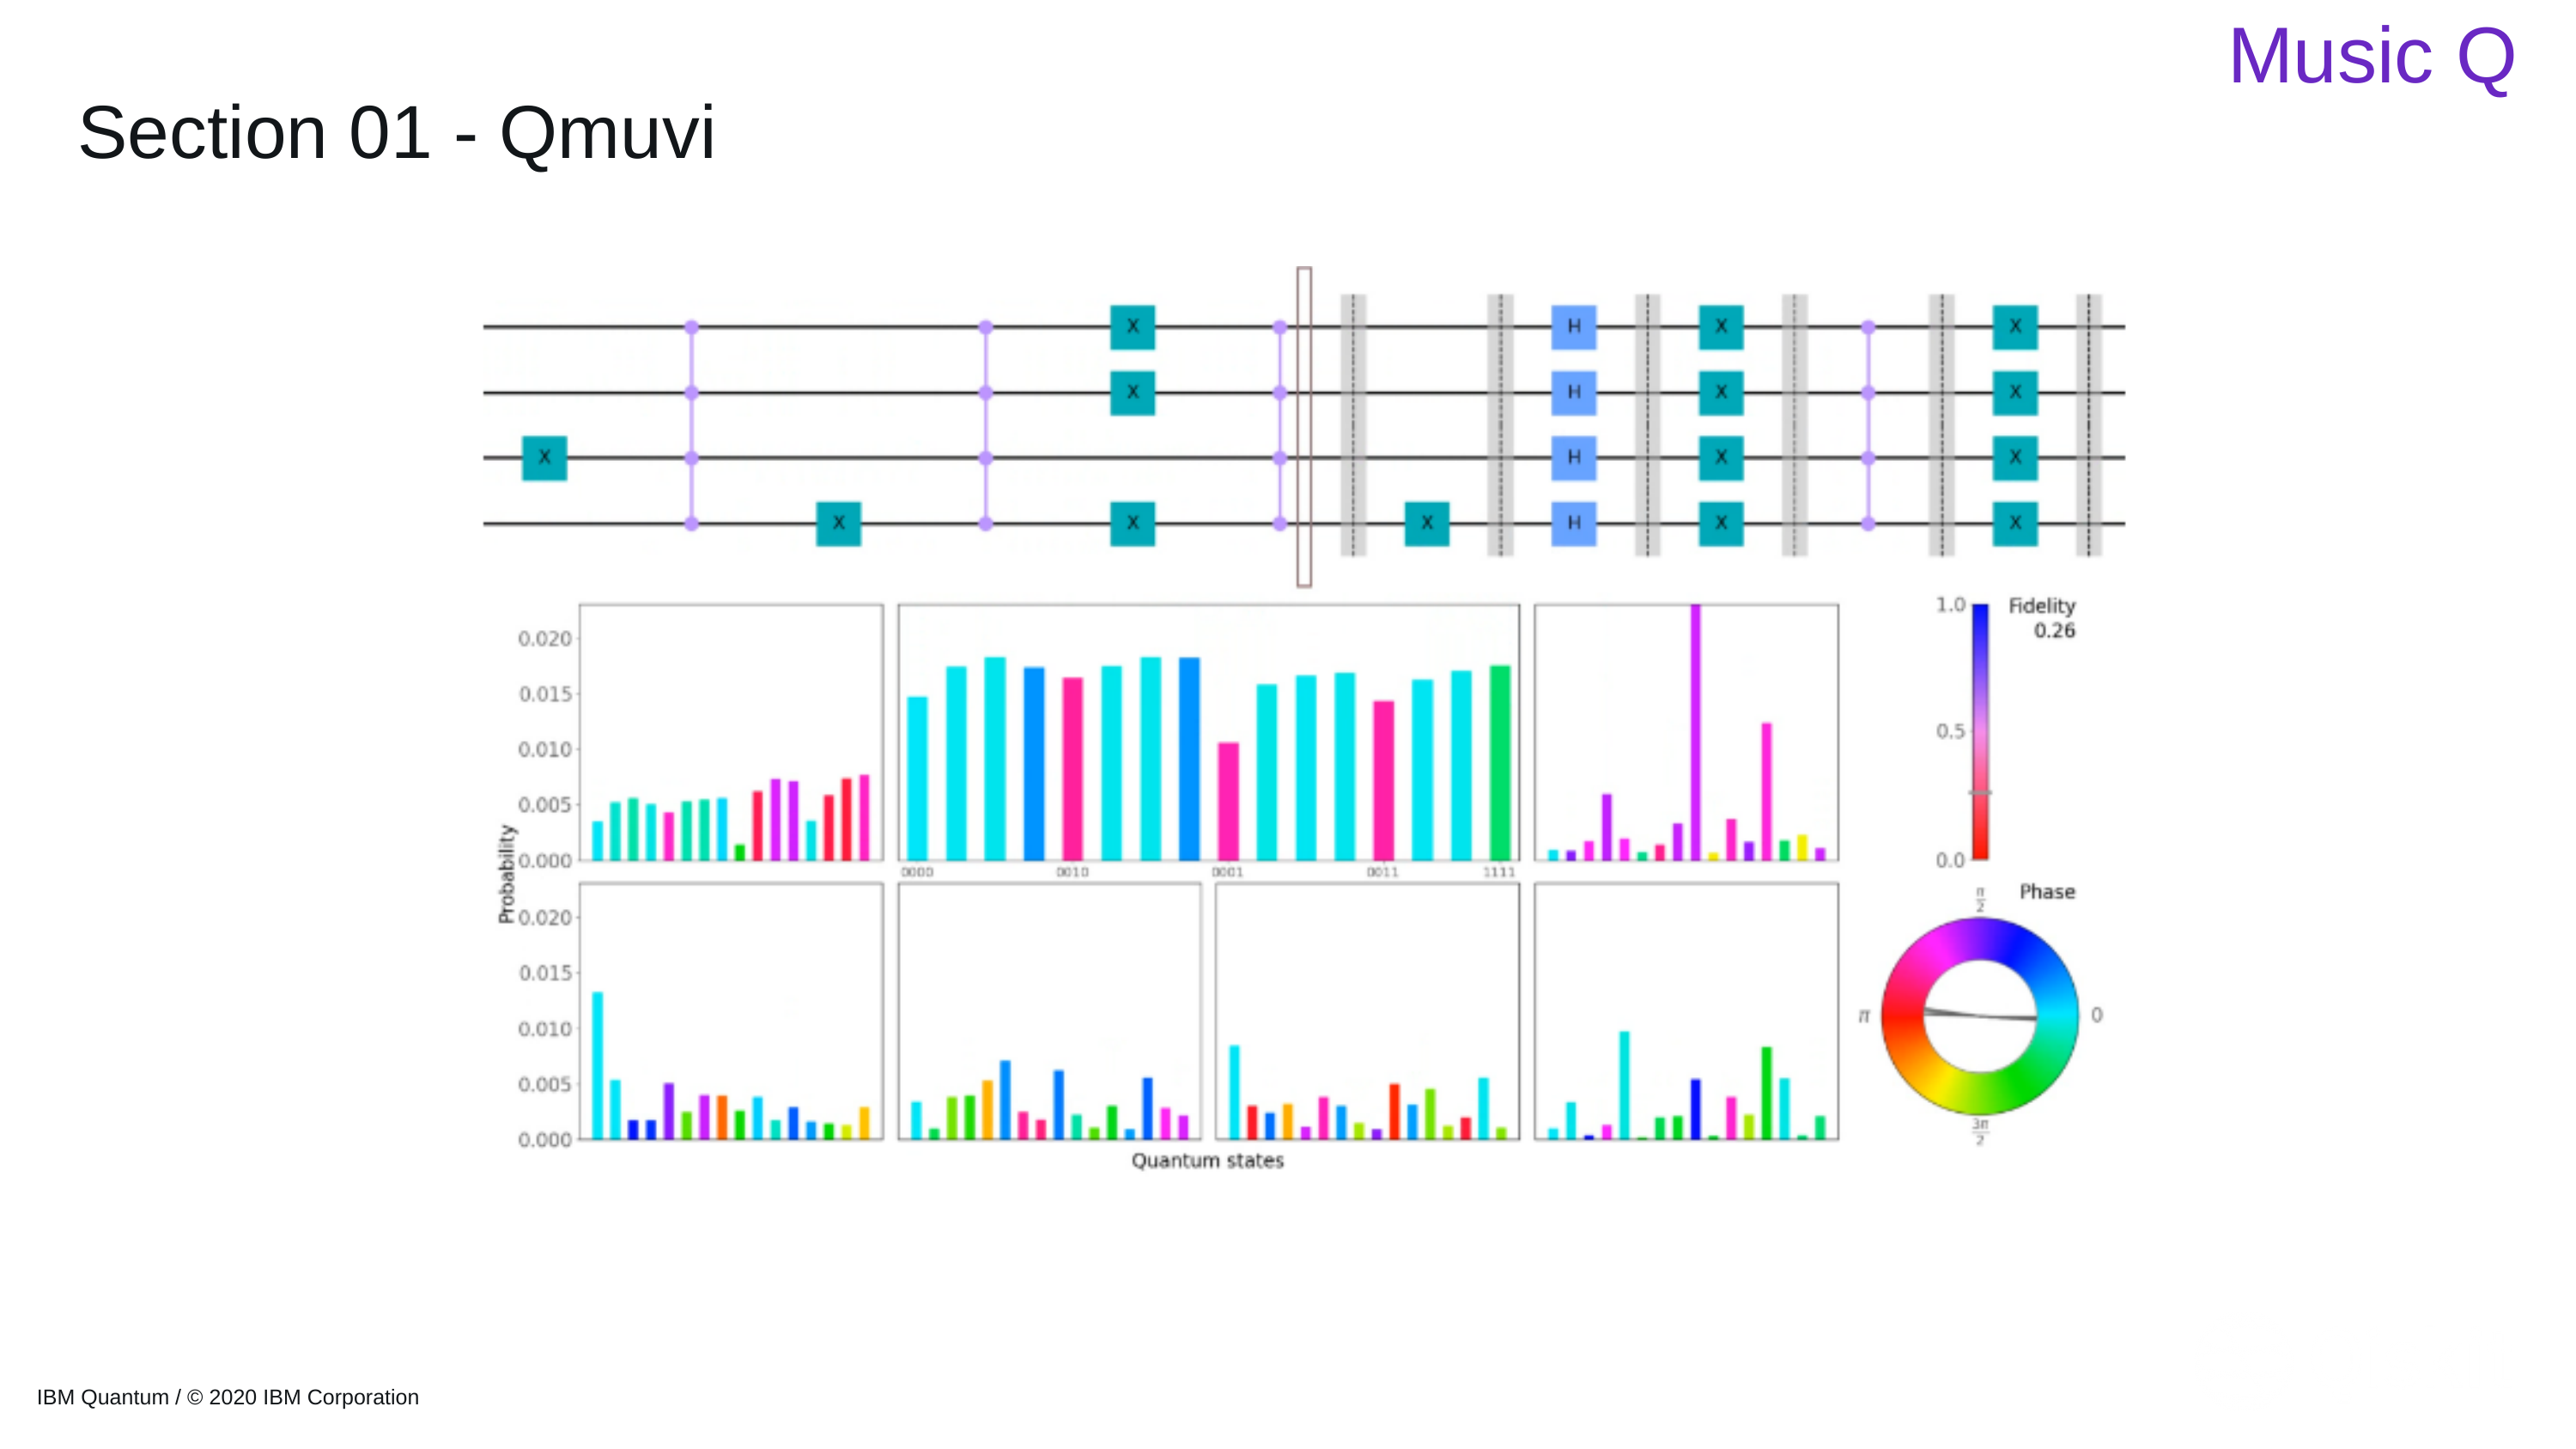

Music Q

Section 01 - Qmuvi

IBM Quantum / © 2020 IBM Corporation